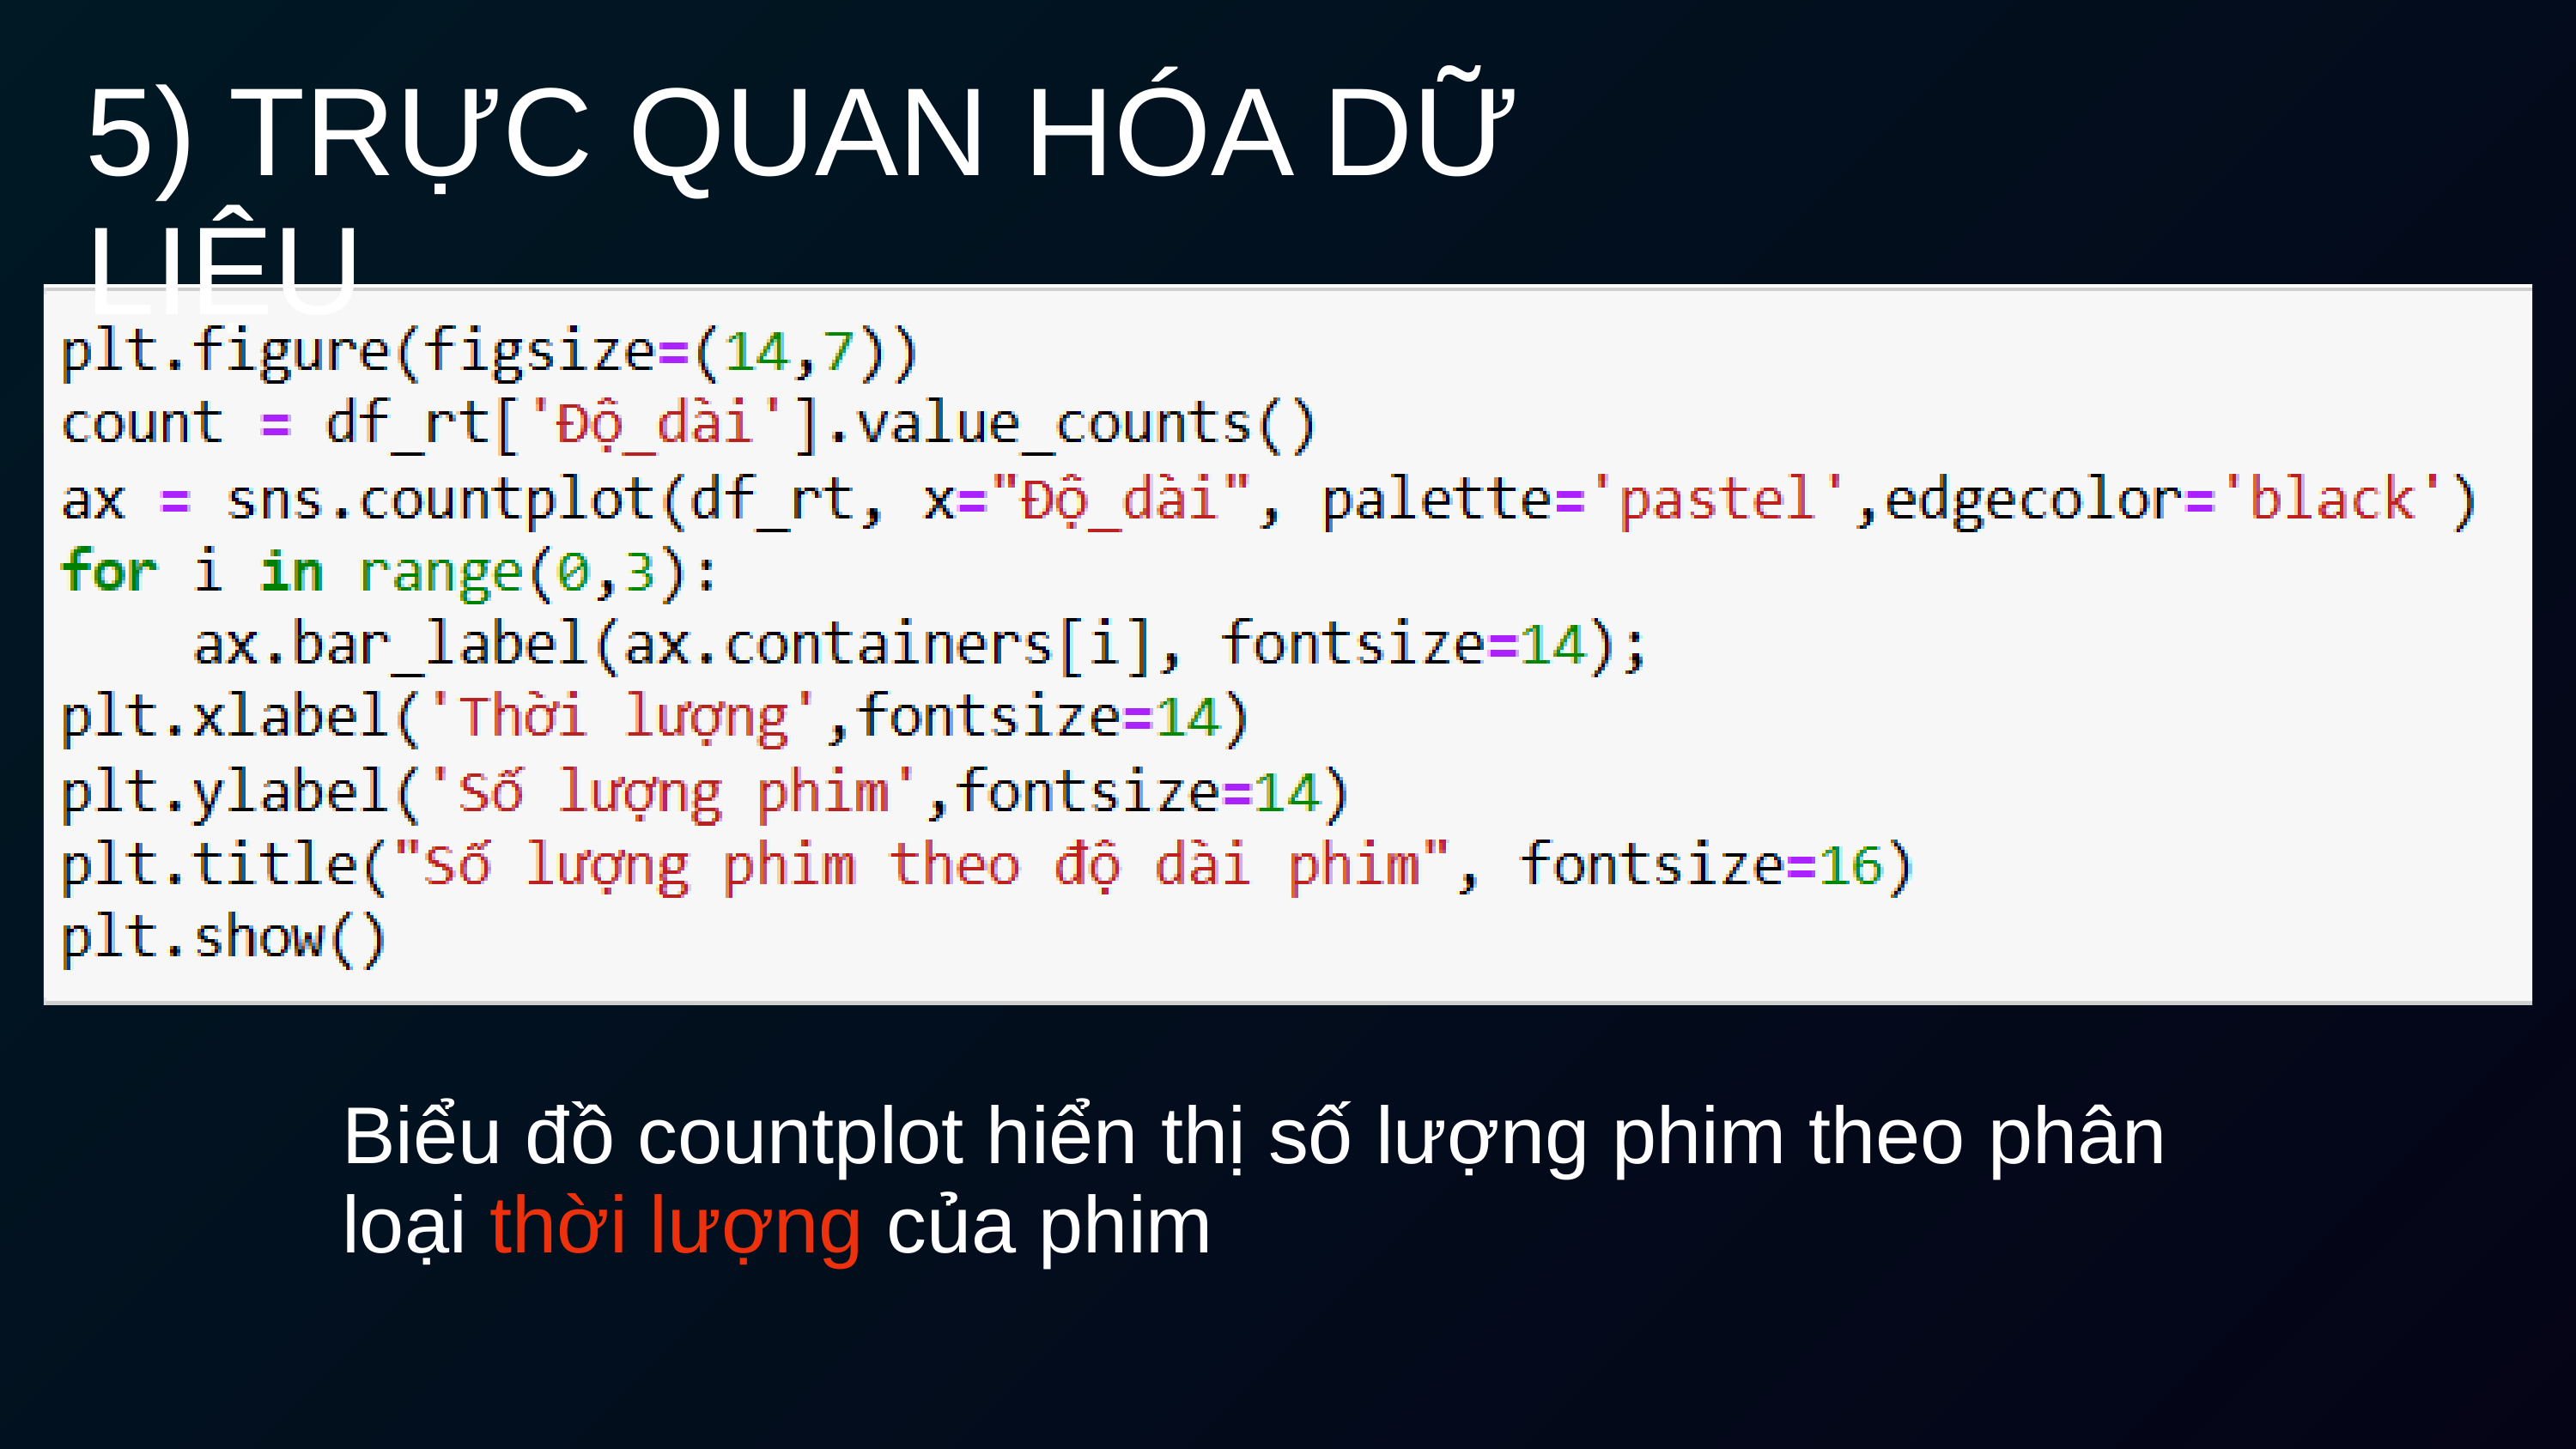

5) TRỰC QUAN HÓA DỮ LIỆU

Biểu đồ countplot hiển thị số lượng phim theo phân loại thời lượng của phim